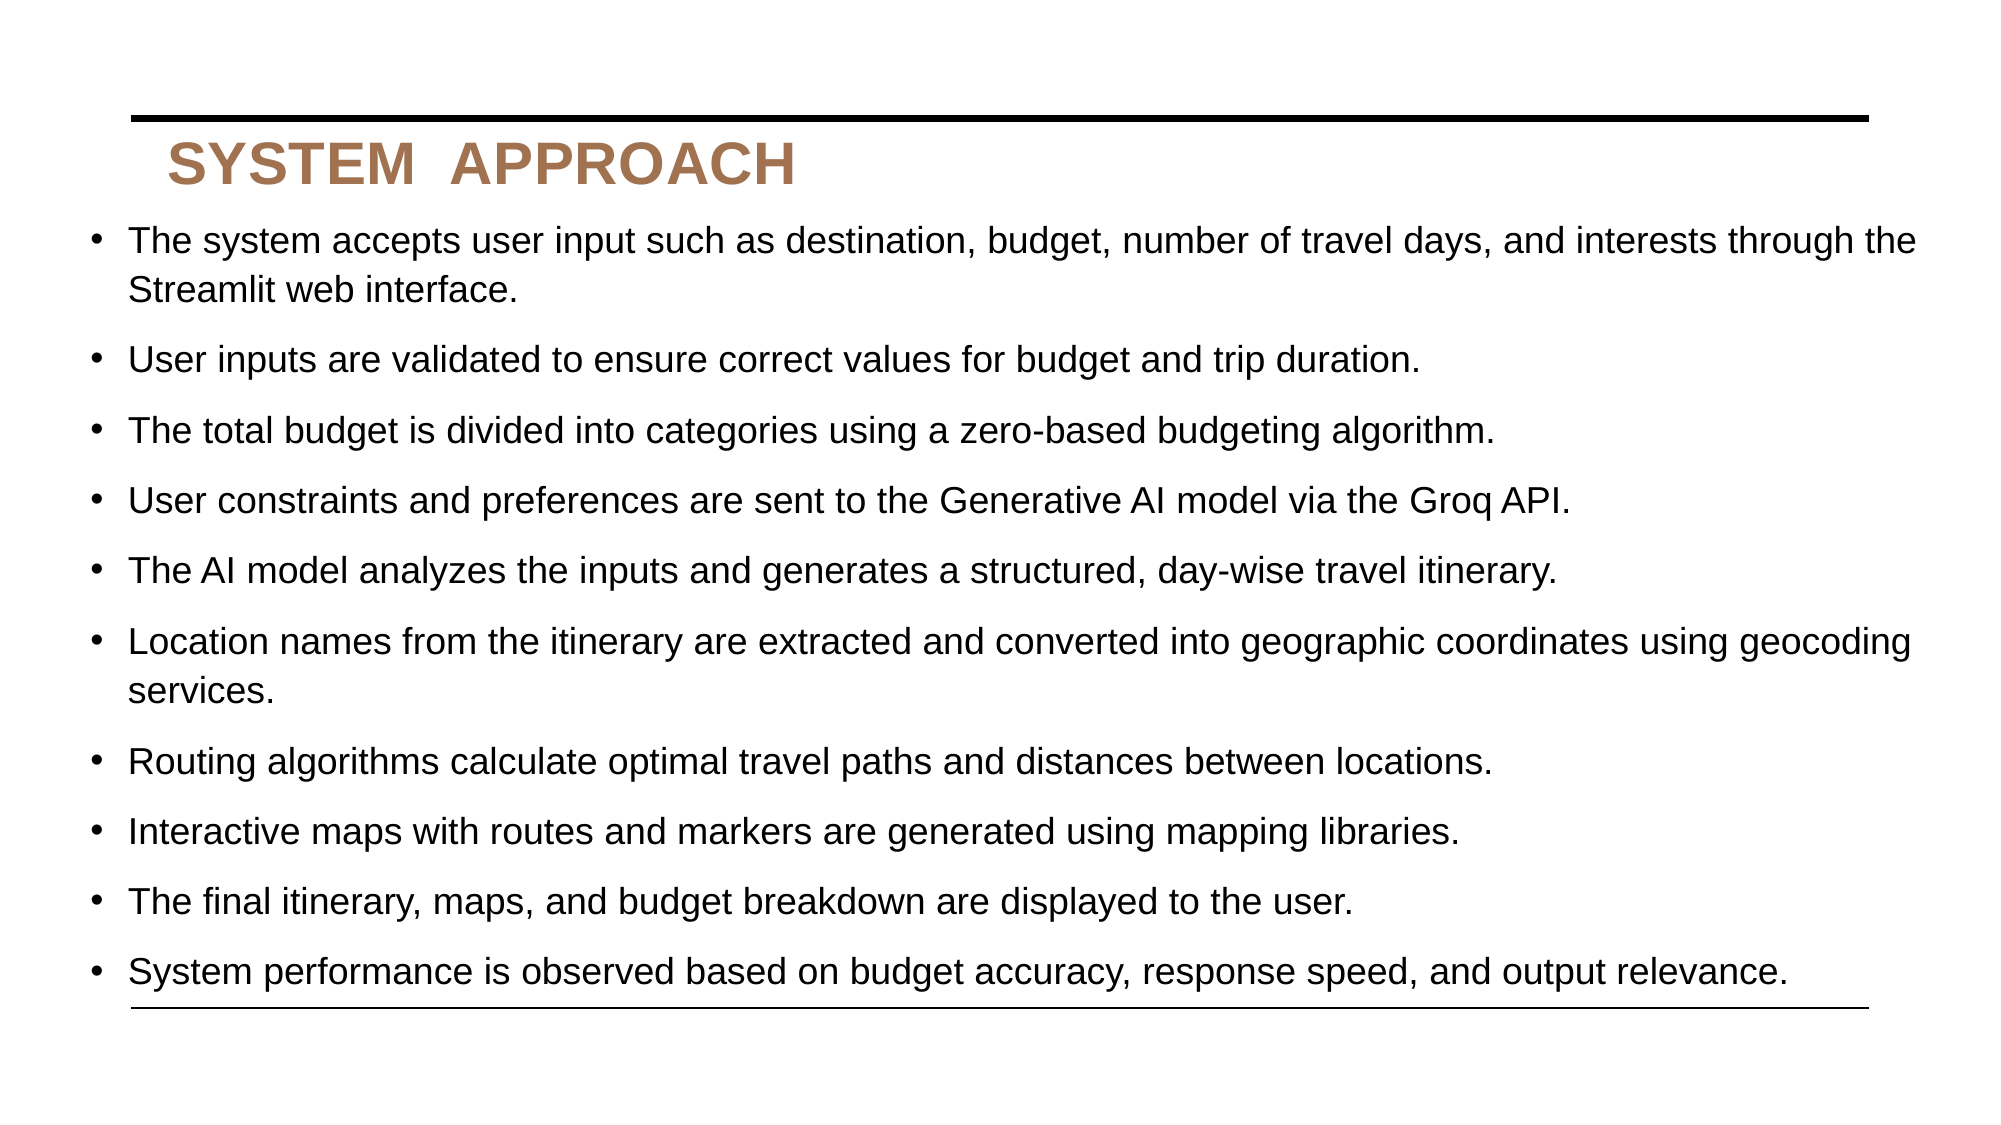

# System  Approach
The system accepts user input such as destination, budget, number of travel days, and interests through the Streamlit web interface.
User inputs are validated to ensure correct values for budget and trip duration.
The total budget is divided into categories using a zero-based budgeting algorithm.
User constraints and preferences are sent to the Generative AI model via the Groq API.
The AI model analyzes the inputs and generates a structured, day-wise travel itinerary.
Location names from the itinerary are extracted and converted into geographic coordinates using geocoding services.
Routing algorithms calculate optimal travel paths and distances between locations.
Interactive maps with routes and markers are generated using mapping libraries.
The final itinerary, maps, and budget breakdown are displayed to the user.
System performance is observed based on budget accuracy, response speed, and output relevance.